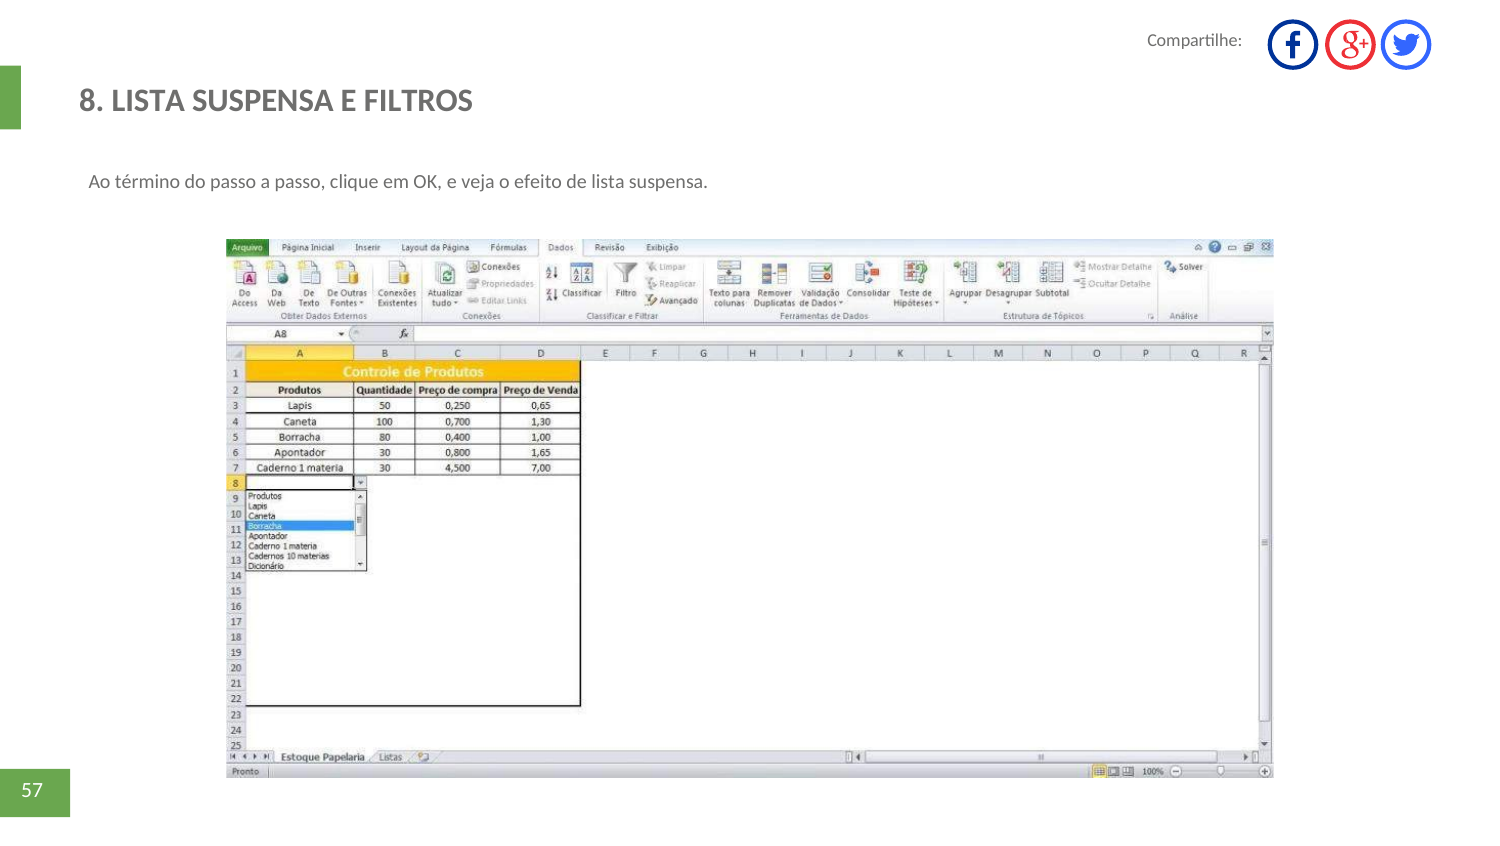

Compartilhe:

8. LISTA SUSPENSA E FILTROS
Ao término do passo a passo, clique em OK, e veja o efeito de lista suspensa.

57